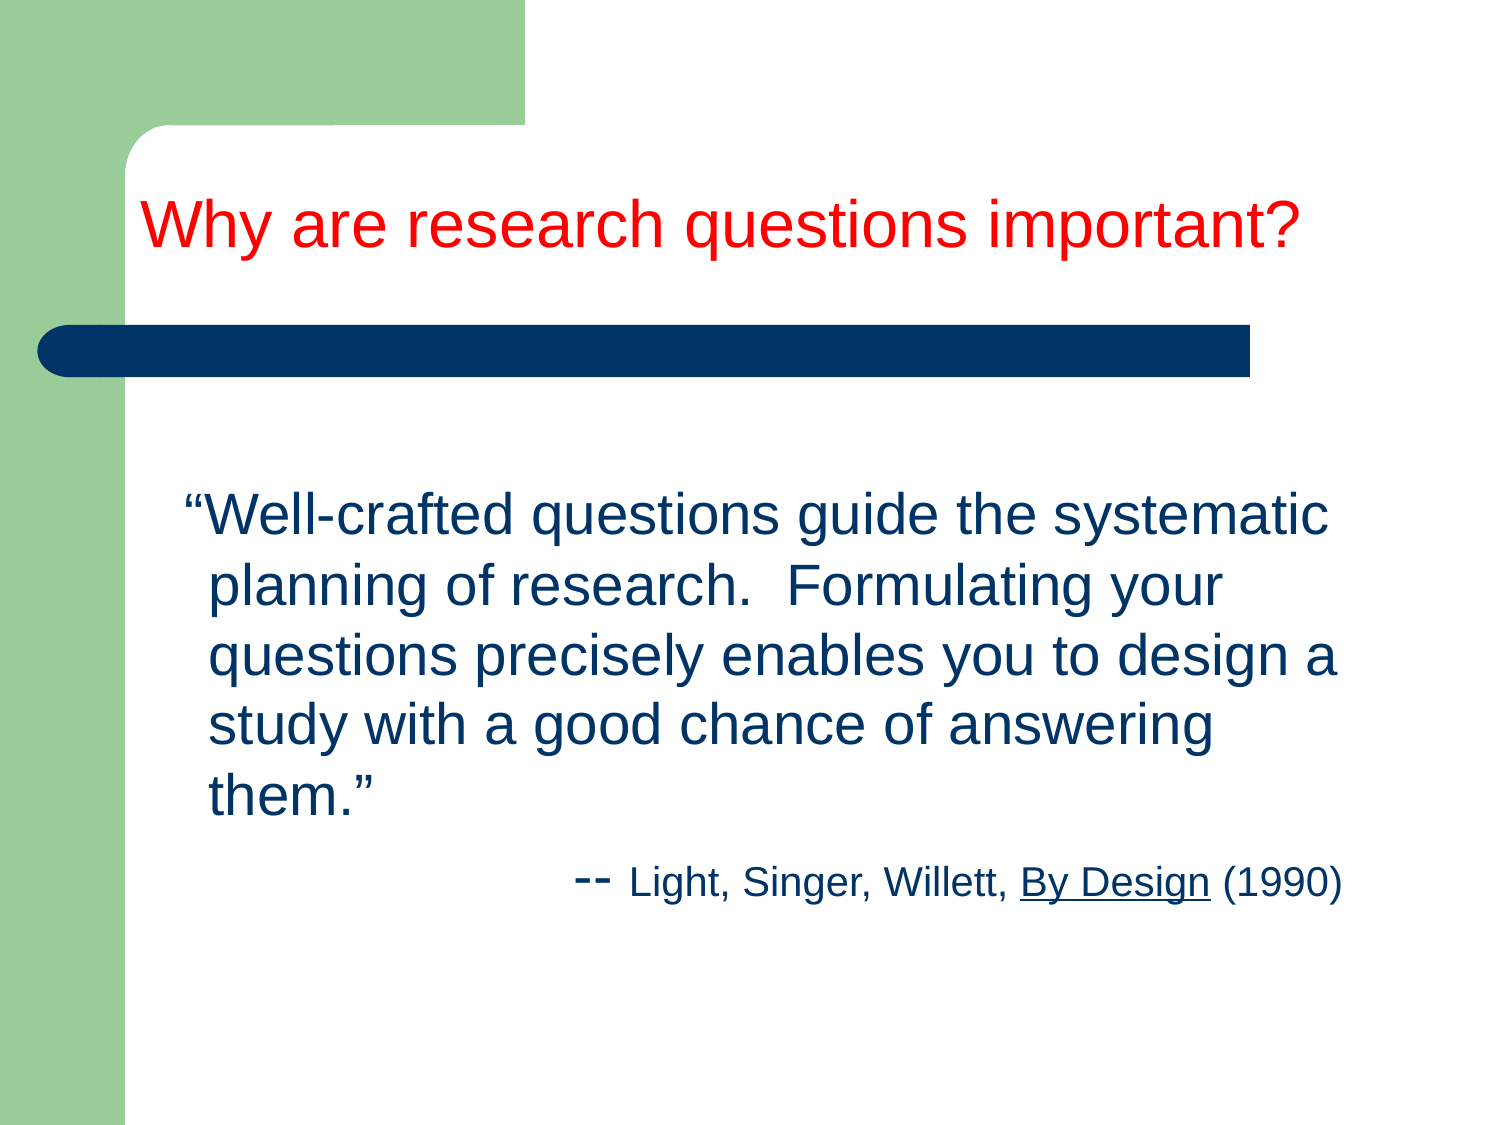

# Why are research questions important?

  “Well-crafted questions guide the systematic planning of research.  Formulating your questions precisely enables you to design a study with a good chance of answering them.”
			    -- Light, Singer, Willett, By Design (1990)